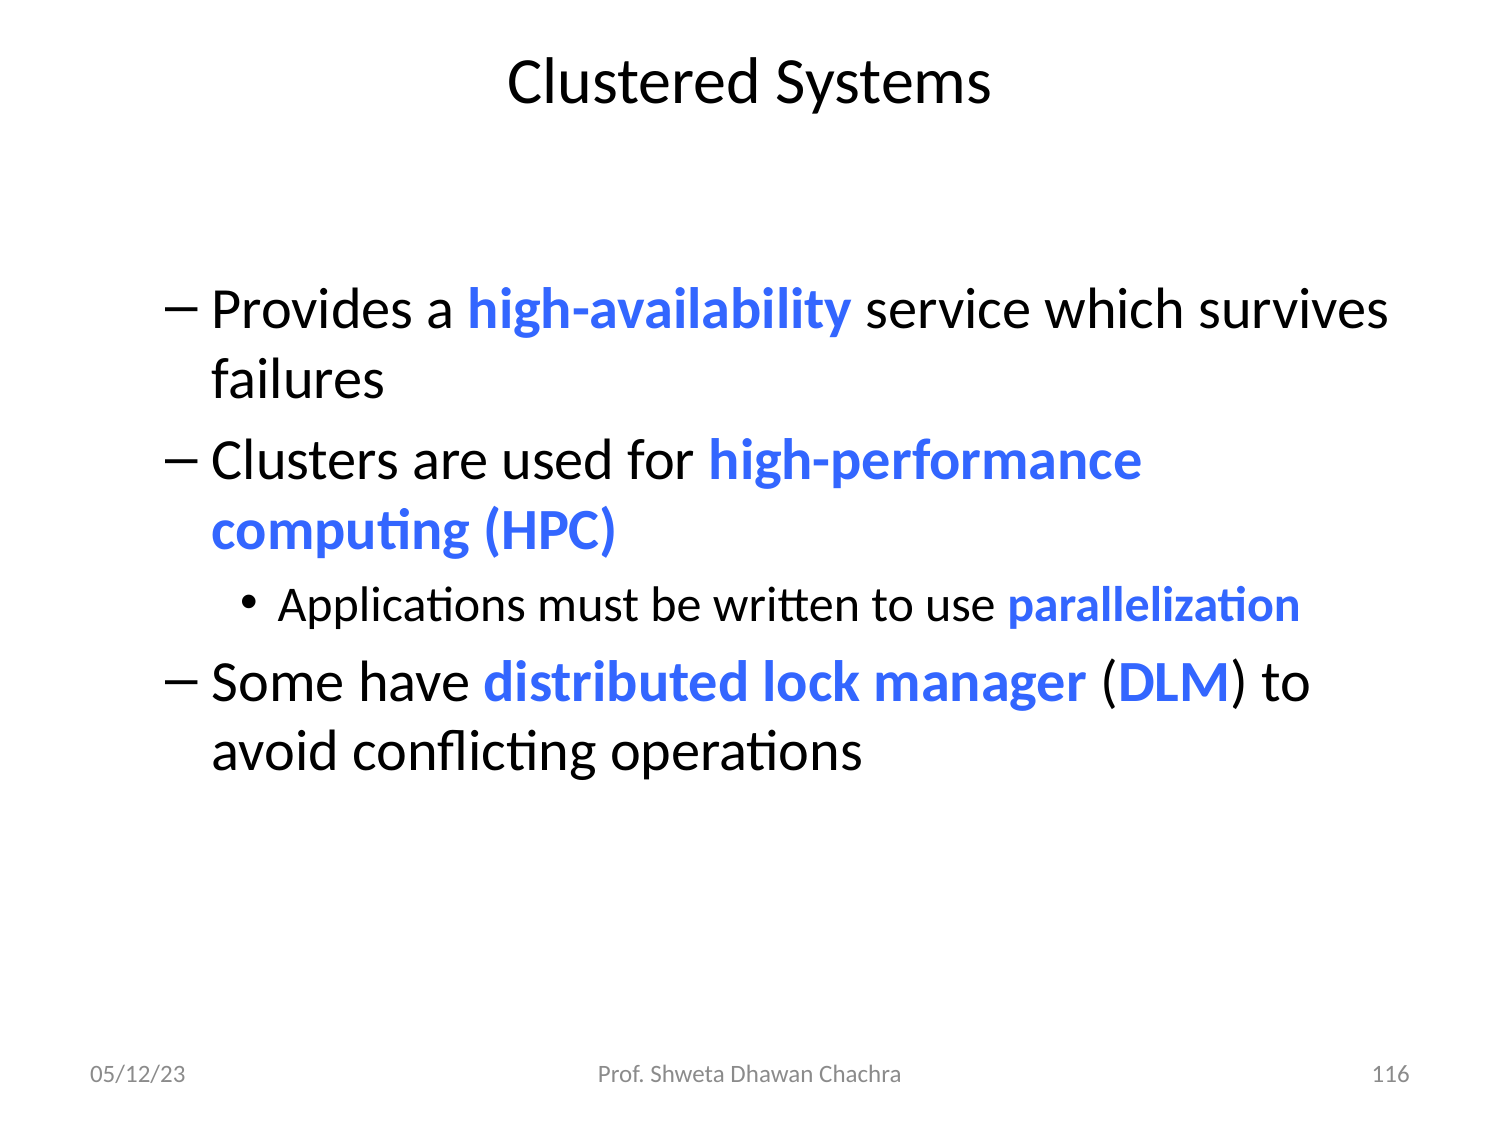

Provides a high-availability service which survives failures
Clusters are used for high-performance computing (HPC)
Applications must be written to use parallelization
Some have distributed lock manager (DLM) to avoid conflicting operations
Clustered Systems
05/12/23
Prof. Shweta Dhawan Chachra
116